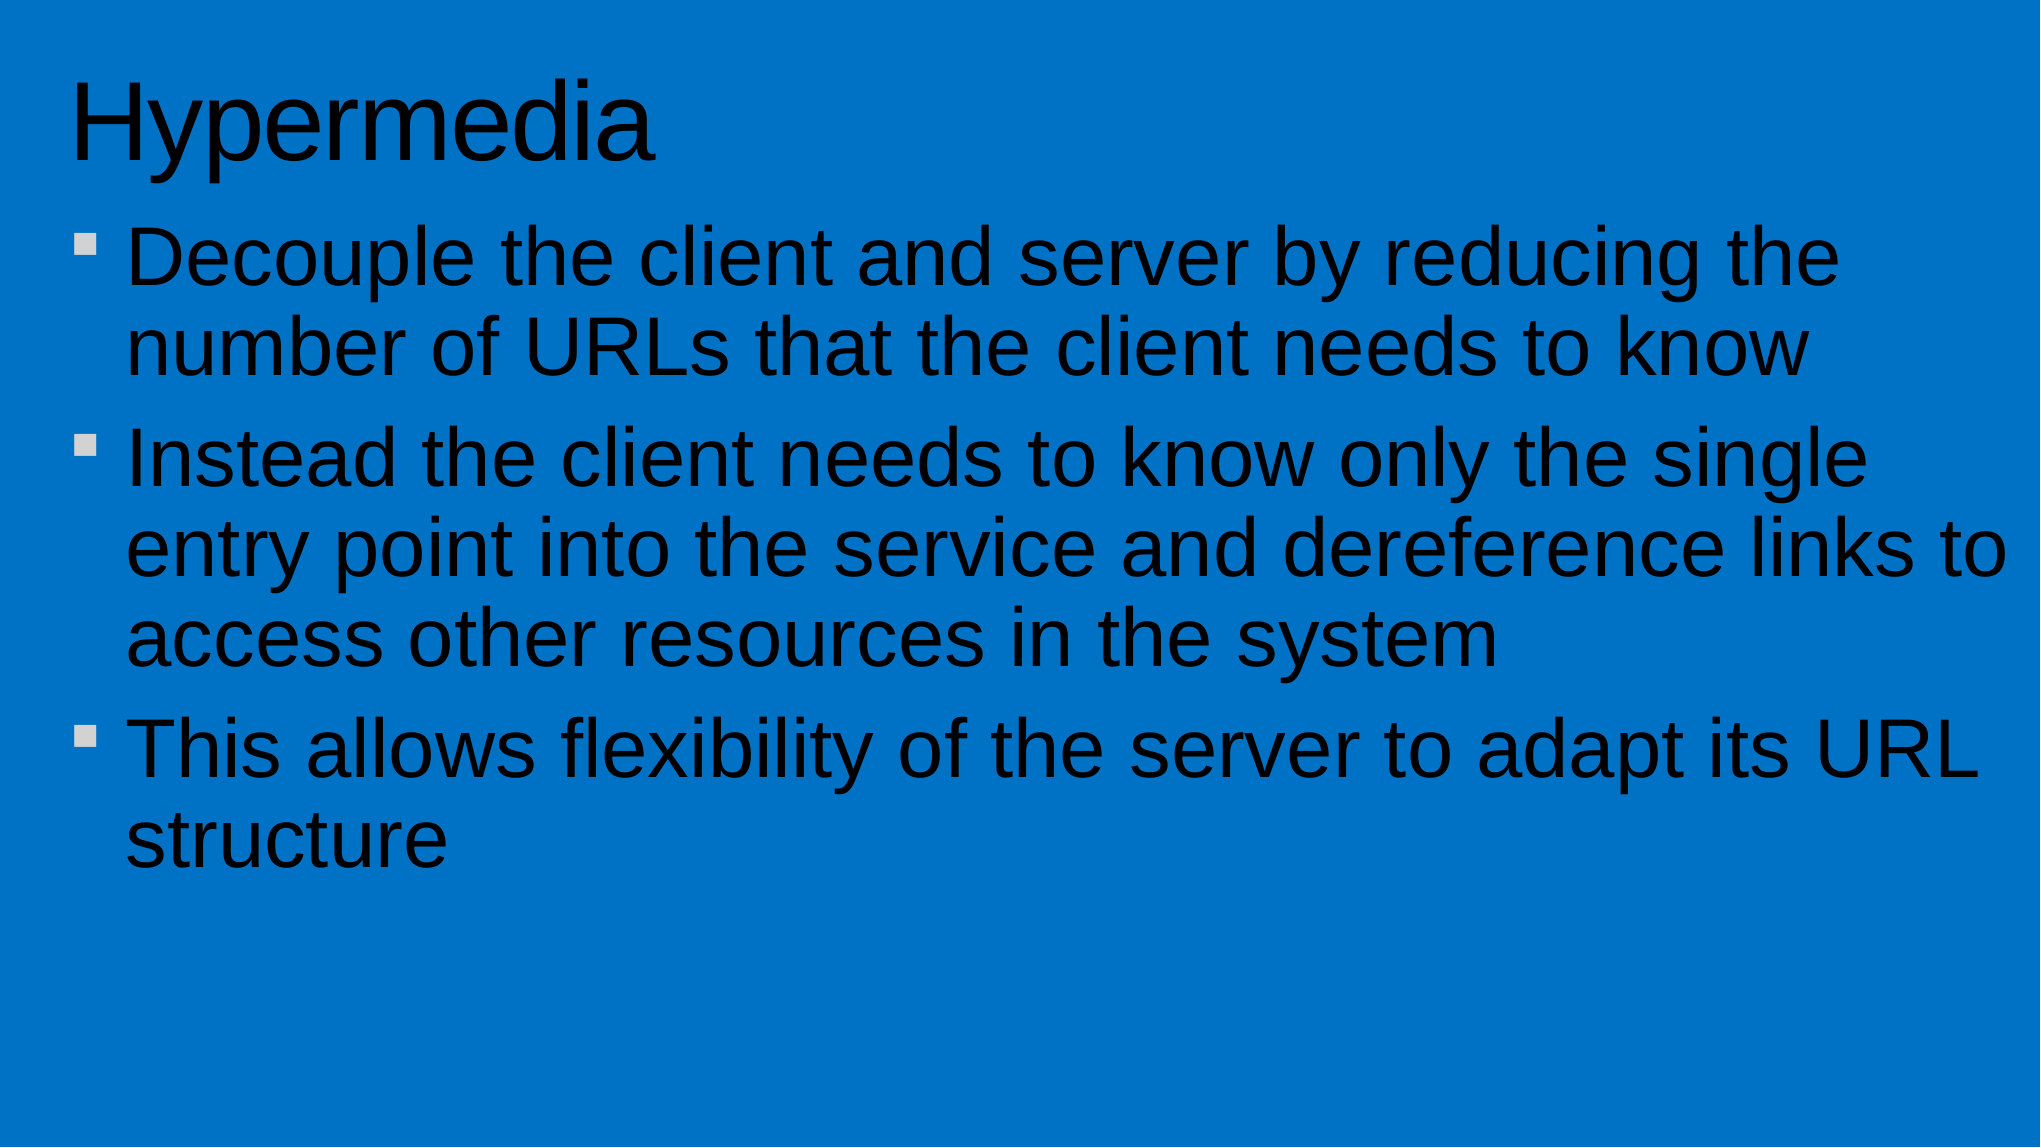

# Hypermedia
Decouple the client and server by reducing the number of URLs that the client needs to know
Instead the client needs to know only the single entry point into the service and dereference links to access other resources in the system
This allows flexibility of the server to adapt its URL structure